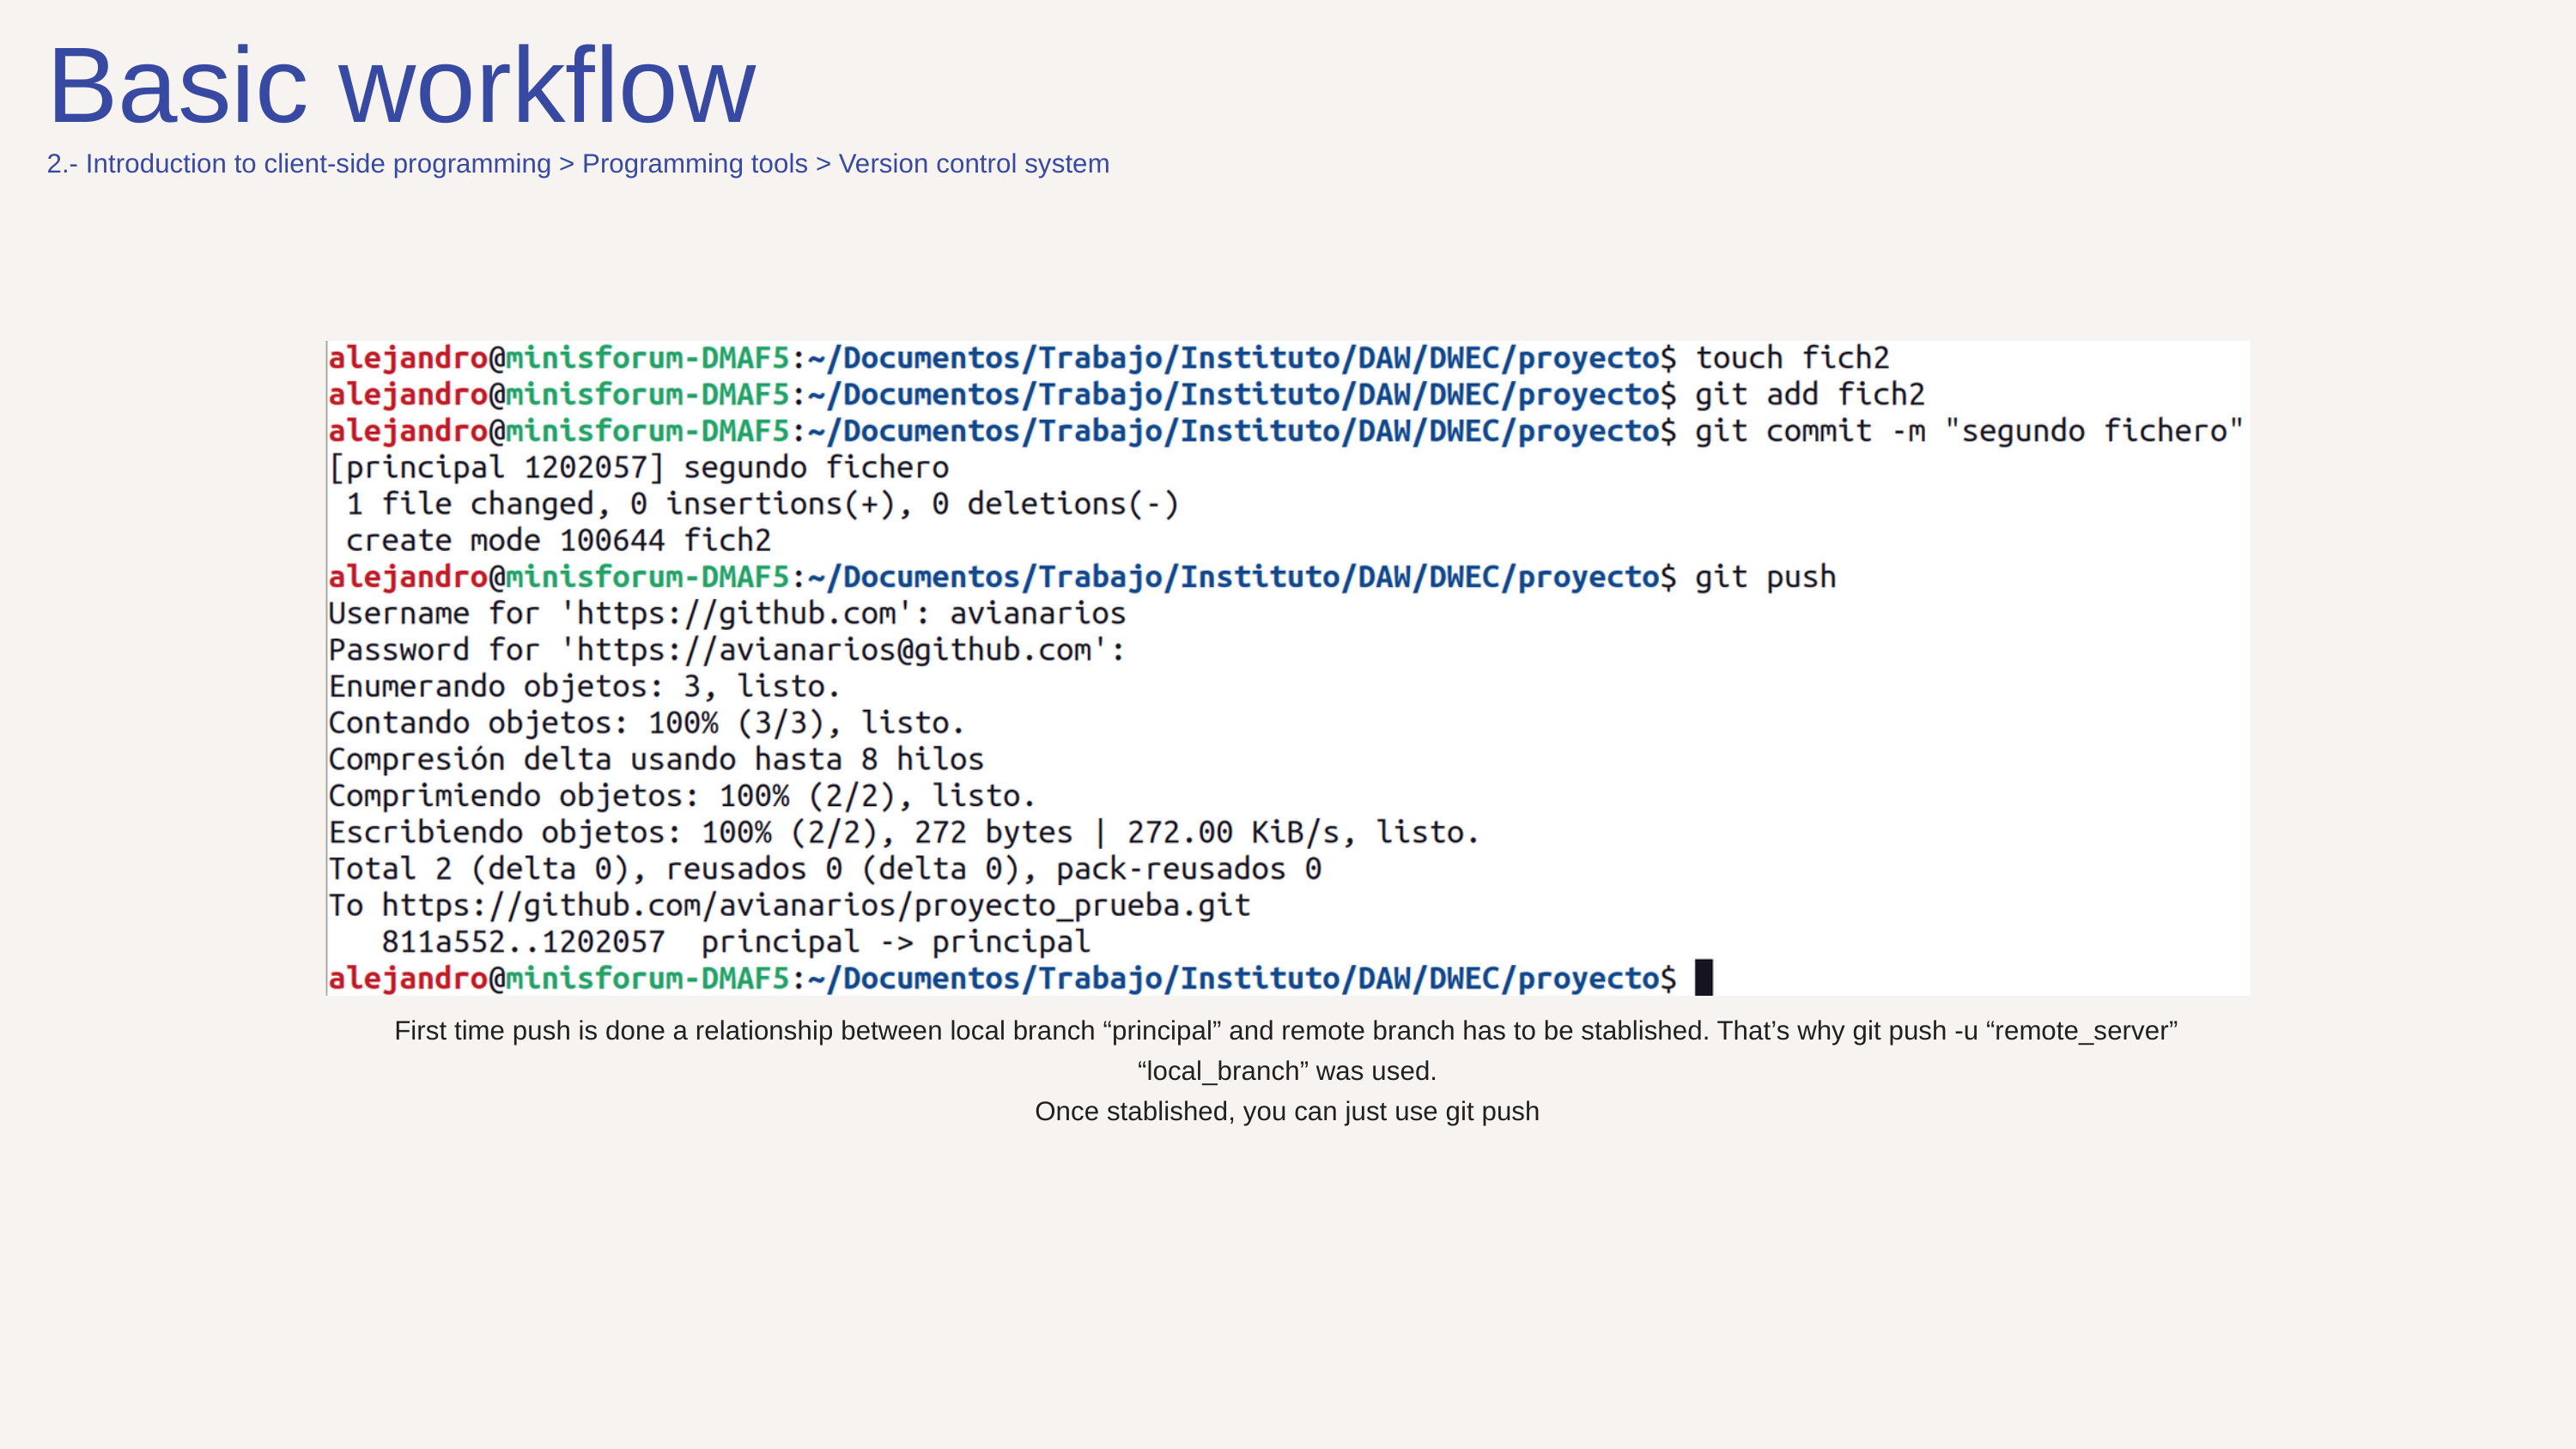

Basic workflow
2.- Introduction to client-side programming > Programming tools > Version control system

First time push is done a relationship between local branch “principal” and remote branch has to be stablished. That’s why git push -u “remote_server” “local_branch” was used.
Once stablished, you can just use git push